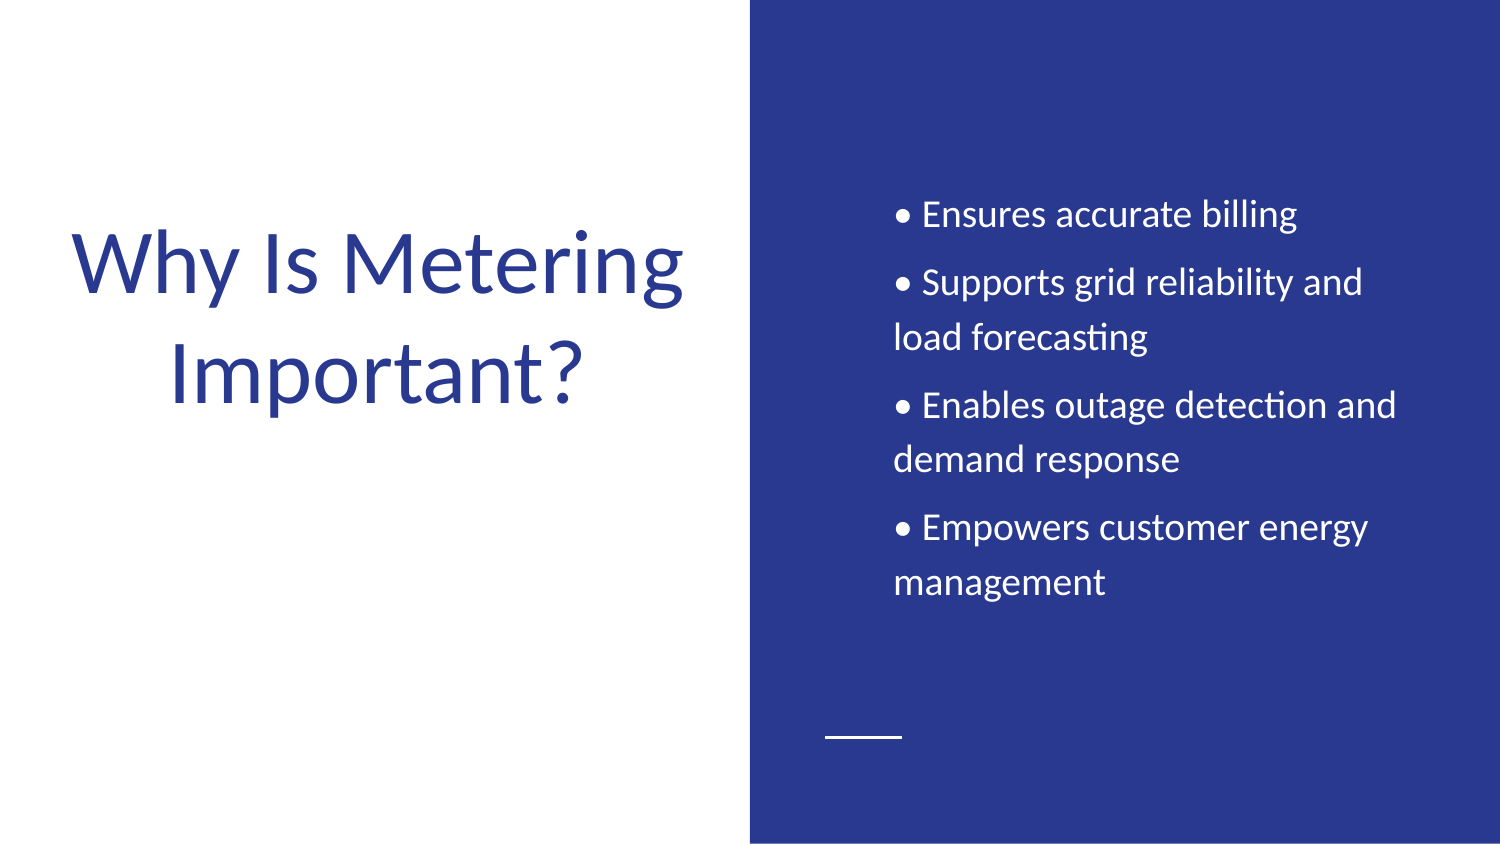

• Ensures accurate billing
• Supports grid reliability and load forecasting
• Enables outage detection and demand response
• Empowers customer energy management
# Why Is Metering Important?